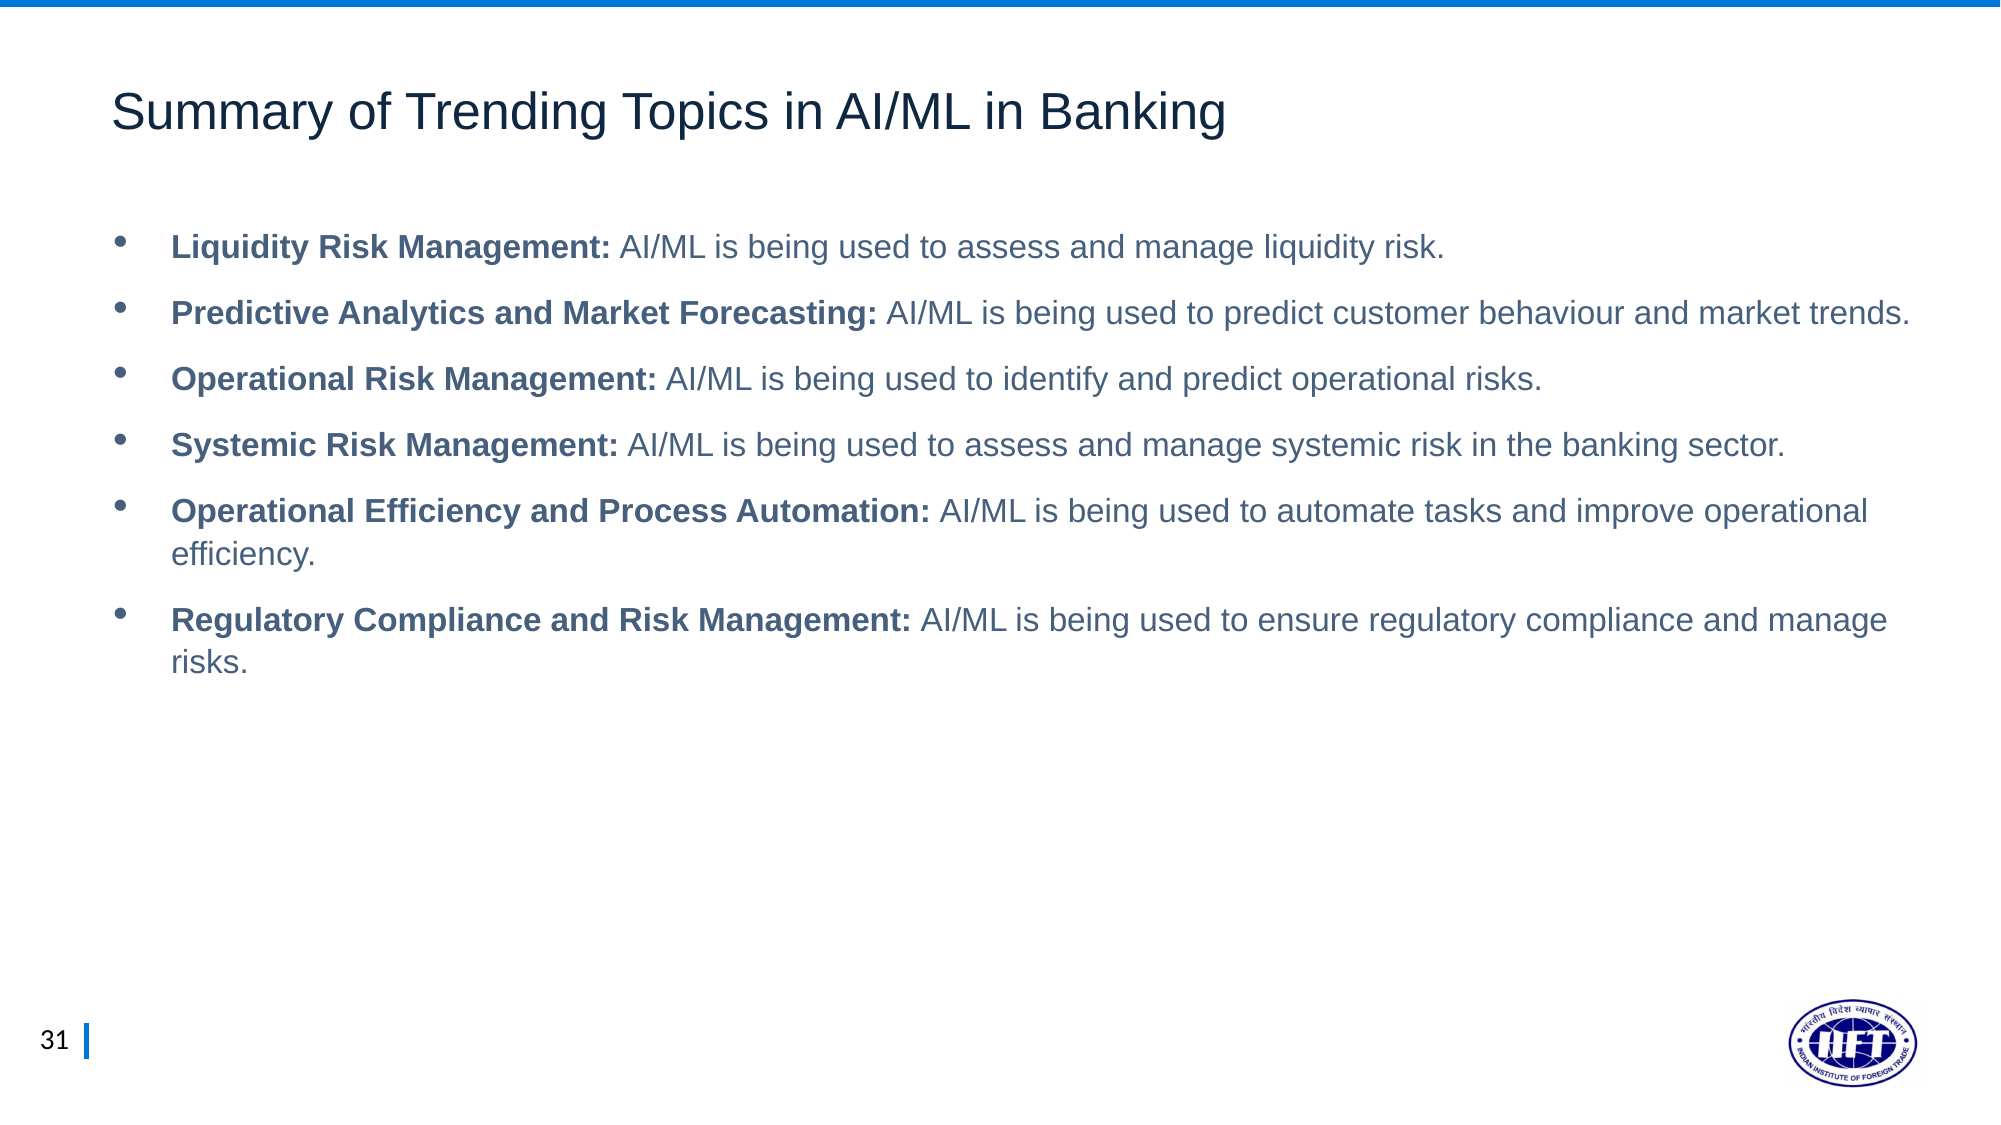

Summary of Trending Topics in AI/ML in Banking
Liquidity Risk Management: AI/ML is being used to assess and manage liquidity risk.
Predictive Analytics and Market Forecasting: AI/ML is being used to predict customer behaviour and market trends.
Operational Risk Management: AI/ML is being used to identify and predict operational risks.
Systemic Risk Management: AI/ML is being used to assess and manage systemic risk in the banking sector.
Operational Efficiency and Process Automation: AI/ML is being used to automate tasks and improve operational efficiency.
Regulatory Compliance and Risk Management: AI/ML is being used to ensure regulatory compliance and manage risks.

31